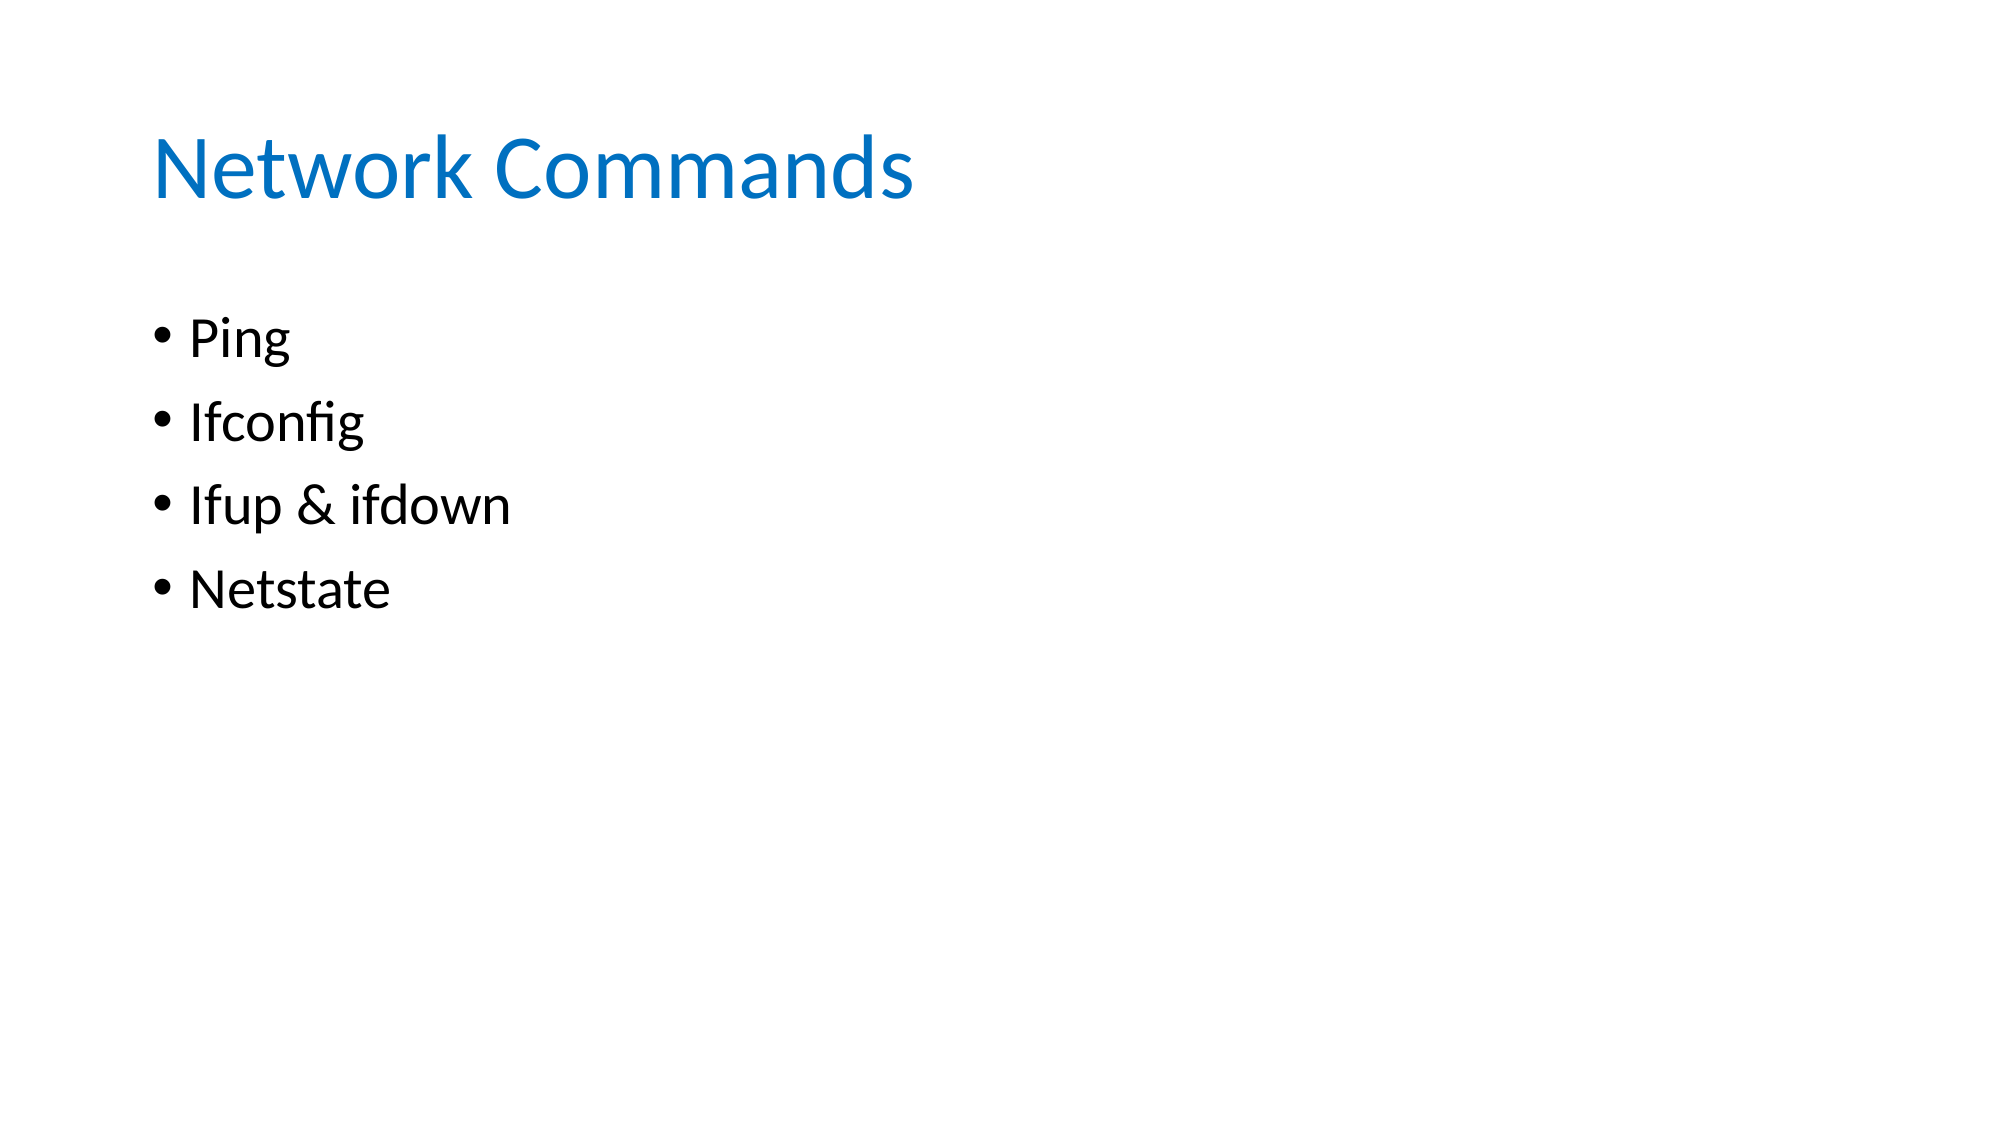

# Network Commands
Ping
Ifconfig
Ifup & ifdown
Netstate